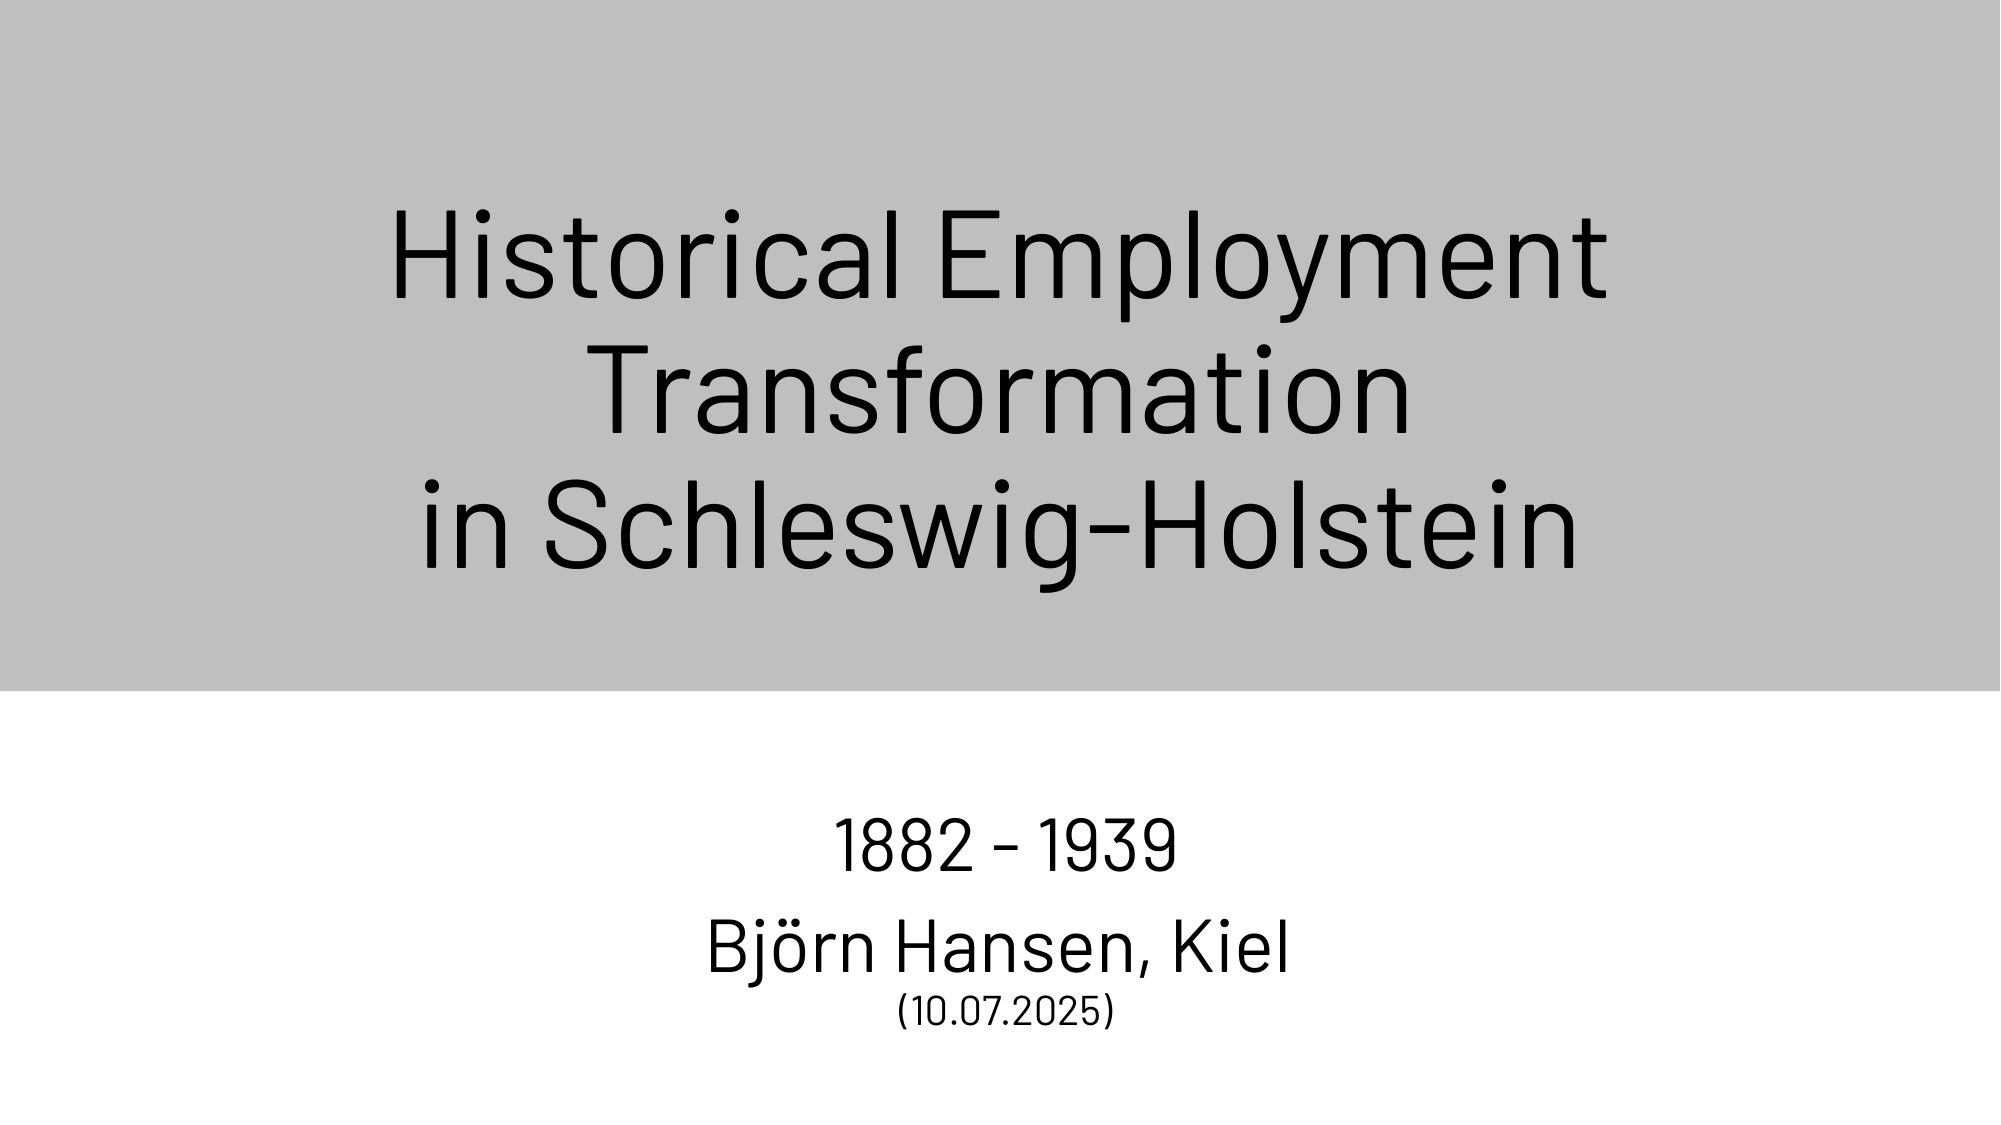

# Historical Employment Transformation in Schleswig-Holstein
1882 - 1939
Björn Hansen, Kiel
(10.07.2025)